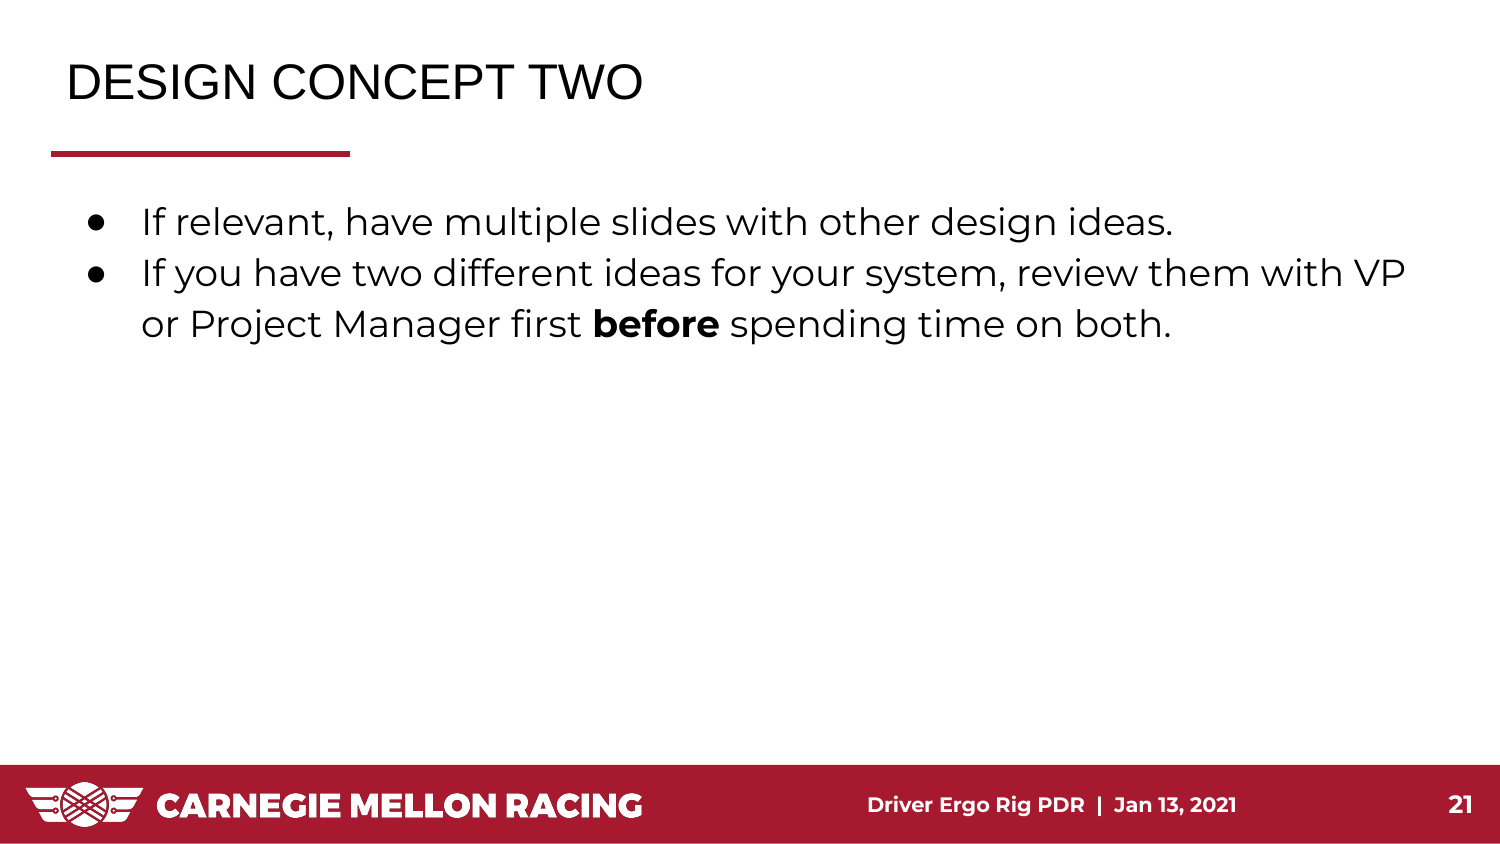

# DESIGN CONCEPT TWO
If relevant, have multiple slides with other design ideas.
If you have two different ideas for your system, review them with VP or Project Manager first before spending time on both.
21